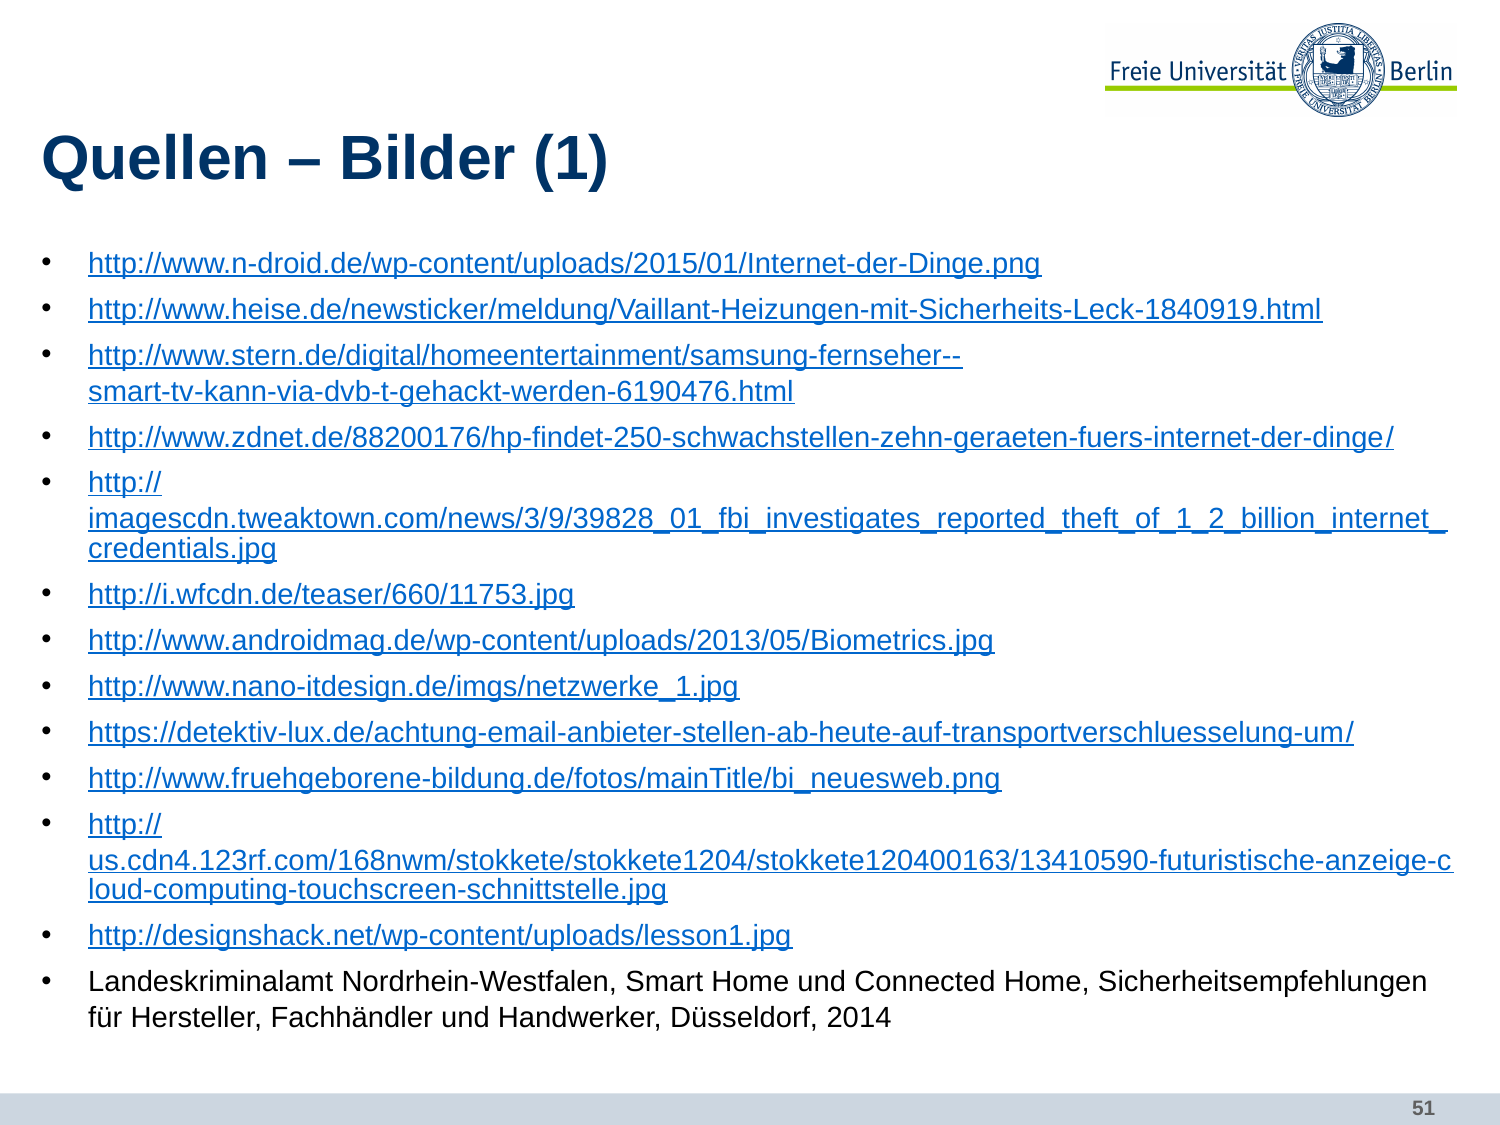

# Quellen – Bilder (1)
http://www.n-droid.de/wp-content/uploads/2015/01/Internet-der-Dinge.png
http://www.heise.de/newsticker/meldung/Vaillant-Heizungen-mit-Sicherheits-Leck-1840919.html
http://www.stern.de/digital/homeentertainment/samsung-fernseher--smart-tv-kann-via-dvb-t-gehackt-werden-6190476.html
http://www.zdnet.de/88200176/hp-findet-250-schwachstellen-zehn-geraeten-fuers-internet-der-dinge/
http://imagescdn.tweaktown.com/news/3/9/39828_01_fbi_investigates_reported_theft_of_1_2_billion_internet_credentials.jpg
http://i.wfcdn.de/teaser/660/11753.jpg
http://www.androidmag.de/wp-content/uploads/2013/05/Biometrics.jpg
http://www.nano-itdesign.de/imgs/netzwerke_1.jpg
https://detektiv-lux.de/achtung-email-anbieter-stellen-ab-heute-auf-transportverschluesselung-um/
http://www.fruehgeborene-bildung.de/fotos/mainTitle/bi_neuesweb.png
http://us.cdn4.123rf.com/168nwm/stokkete/stokkete1204/stokkete120400163/13410590-futuristische-anzeige-cloud-computing-touchscreen-schnittstelle.jpg
http://designshack.net/wp-content/uploads/lesson1.jpg
Landeskriminalamt Nordrhein-Westfalen, Smart Home und Connected Home, Sicherheitsempfehlungen für Hersteller, Fachhändler und Handwerker, Düsseldorf, 2014